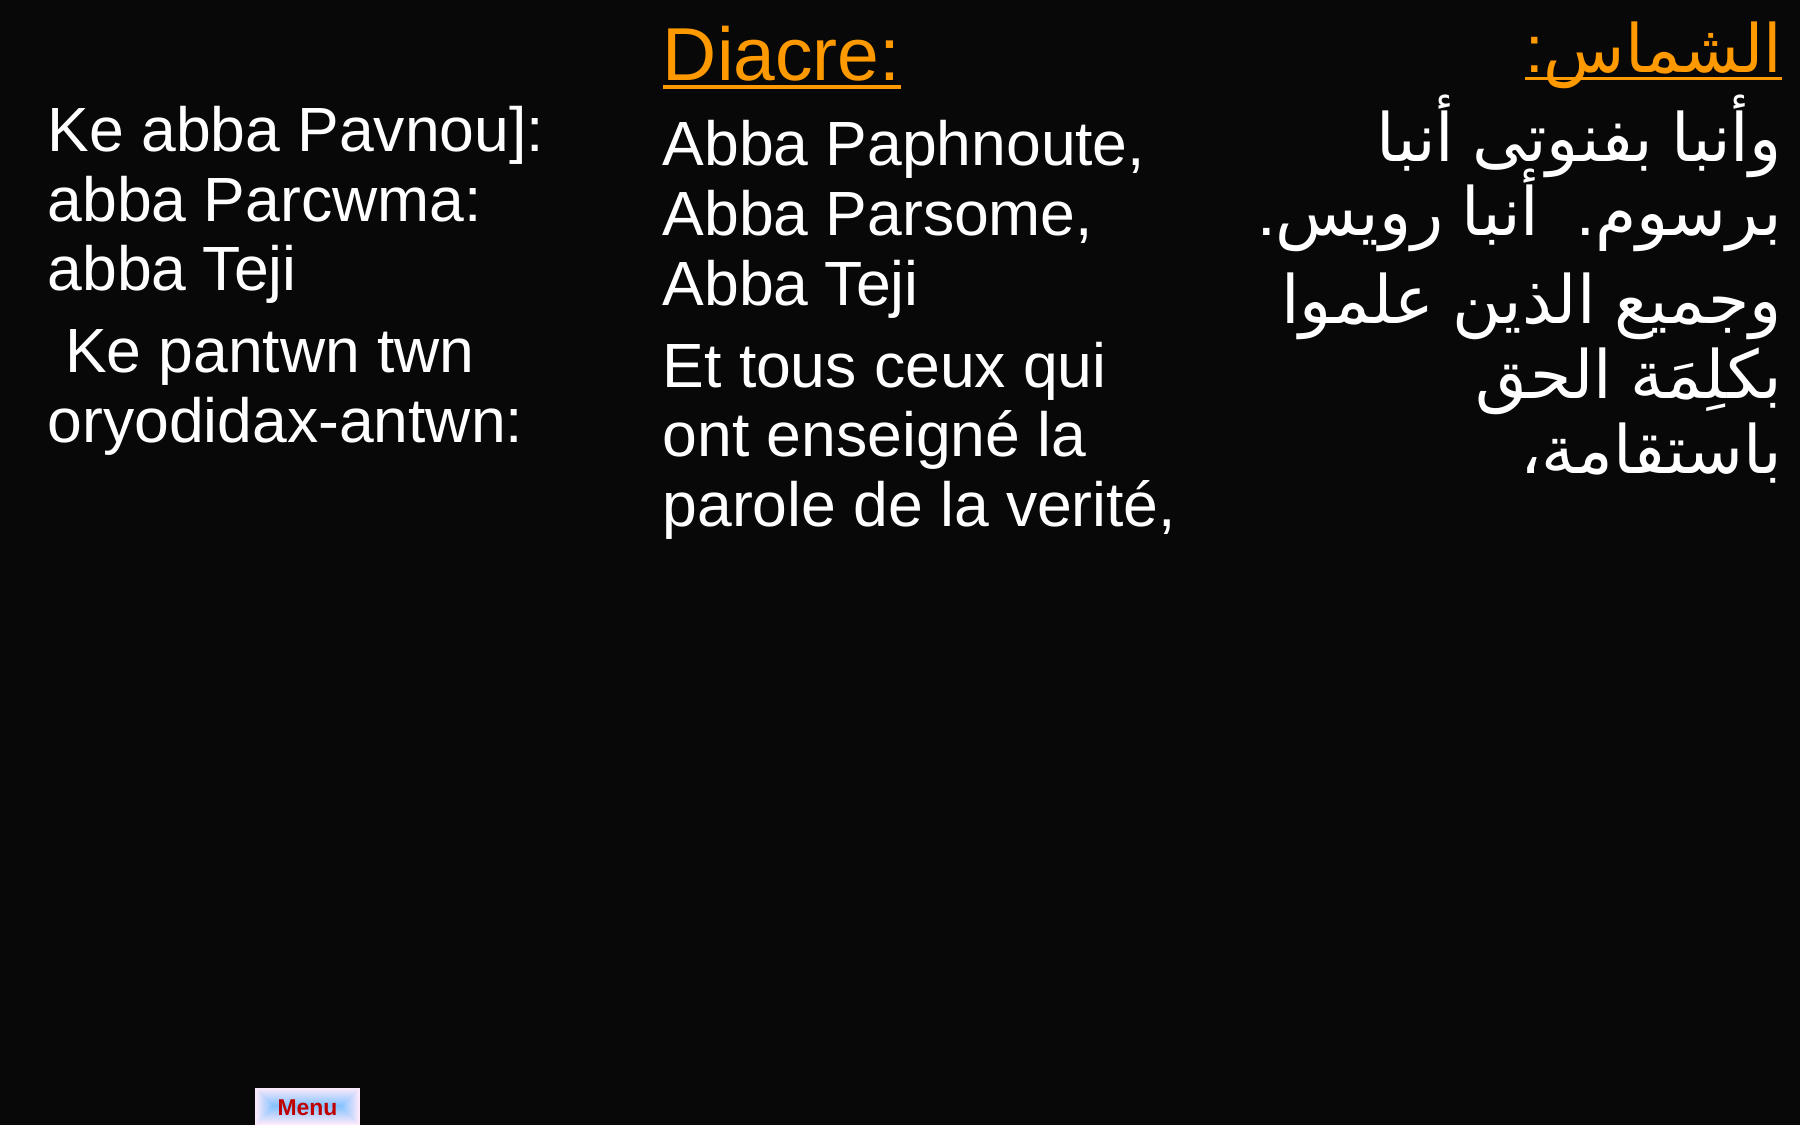

| Ke abba Pavnou]: abba Parcwma: abba Teji Ke pantwn twn oryodidax-antwn: | Diacre: Abba Paphnoute, Abba Parsome, Abba Teji Et tous ceux qui ont enseigné la parole de la verité, | الشماس: وأنبا بفنوتى أنبا برسوم. أنبا رويس. وجميع الذين علموا بكلِمَة الحق باستقامة، |
| --- | --- | --- |

Menu